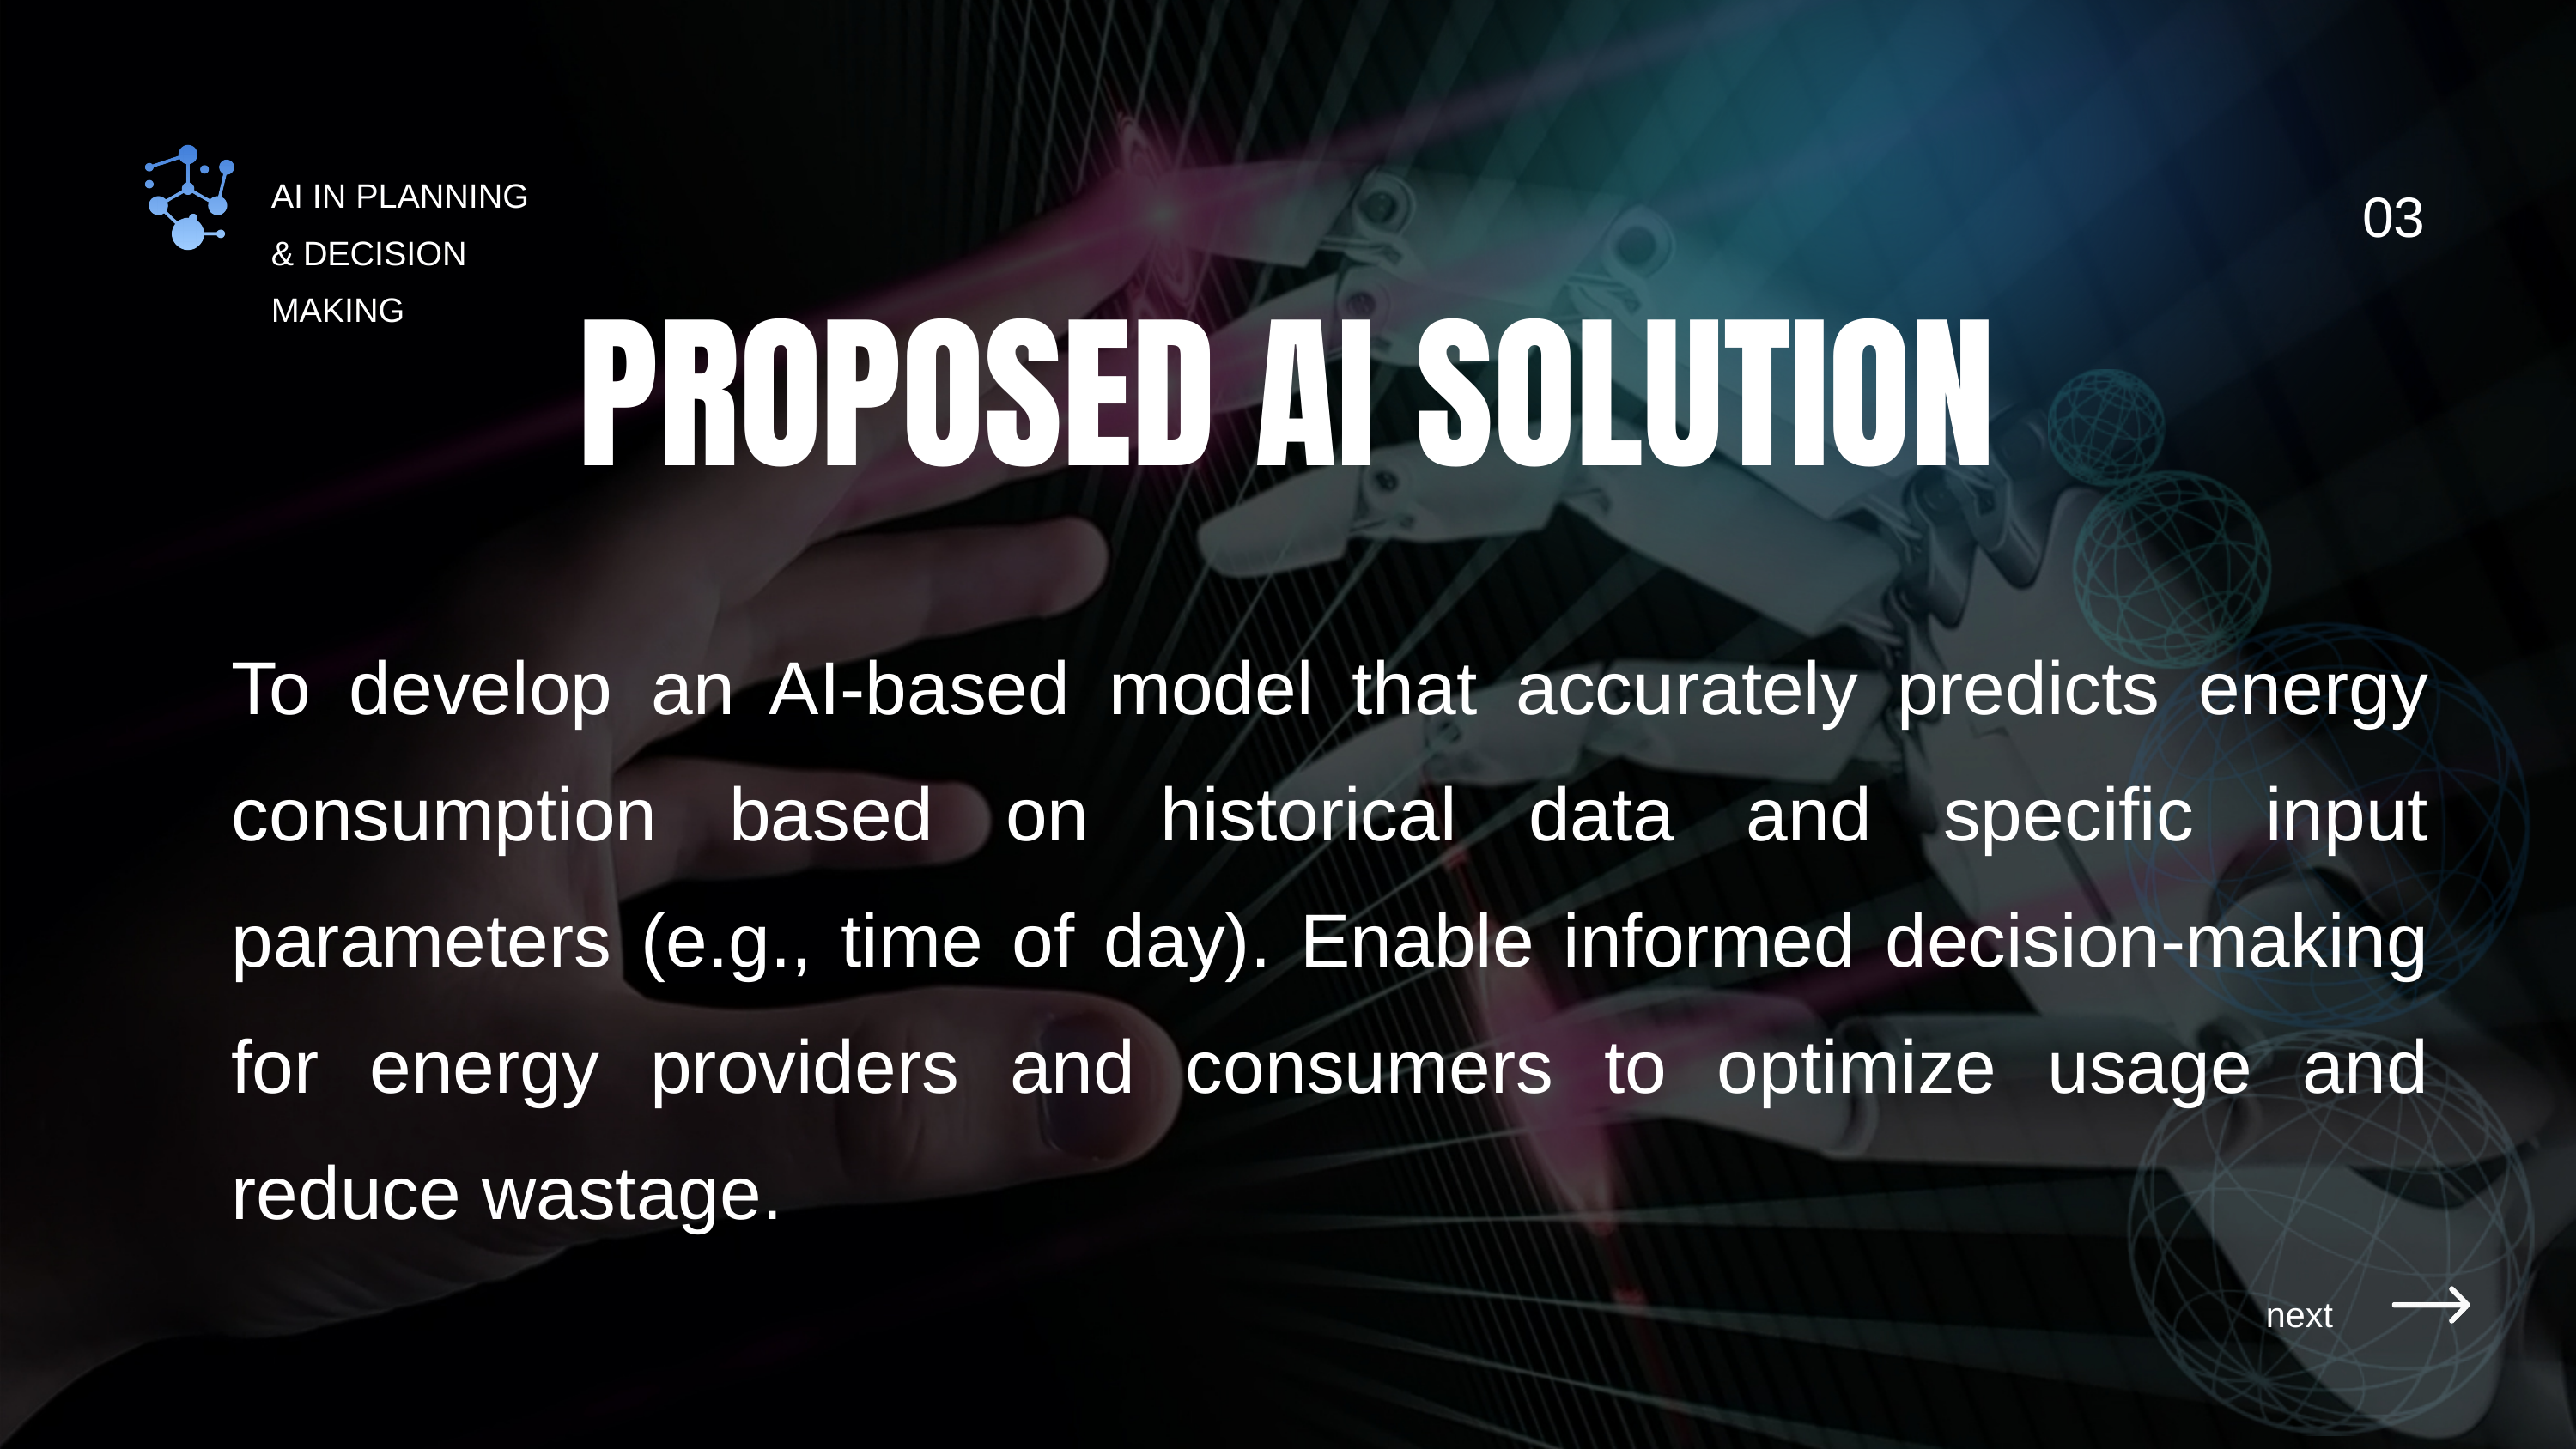

03
AI IN PLANNING & DECISION MAKING
PROPOSED AI SOLUTION

To develop an AI-based model that accurately predicts energy consumption based on historical data and specific input parameters (e.g., time of day). Enable informed decision-making for energy providers and consumers to optimize usage and reduce wastage.

next